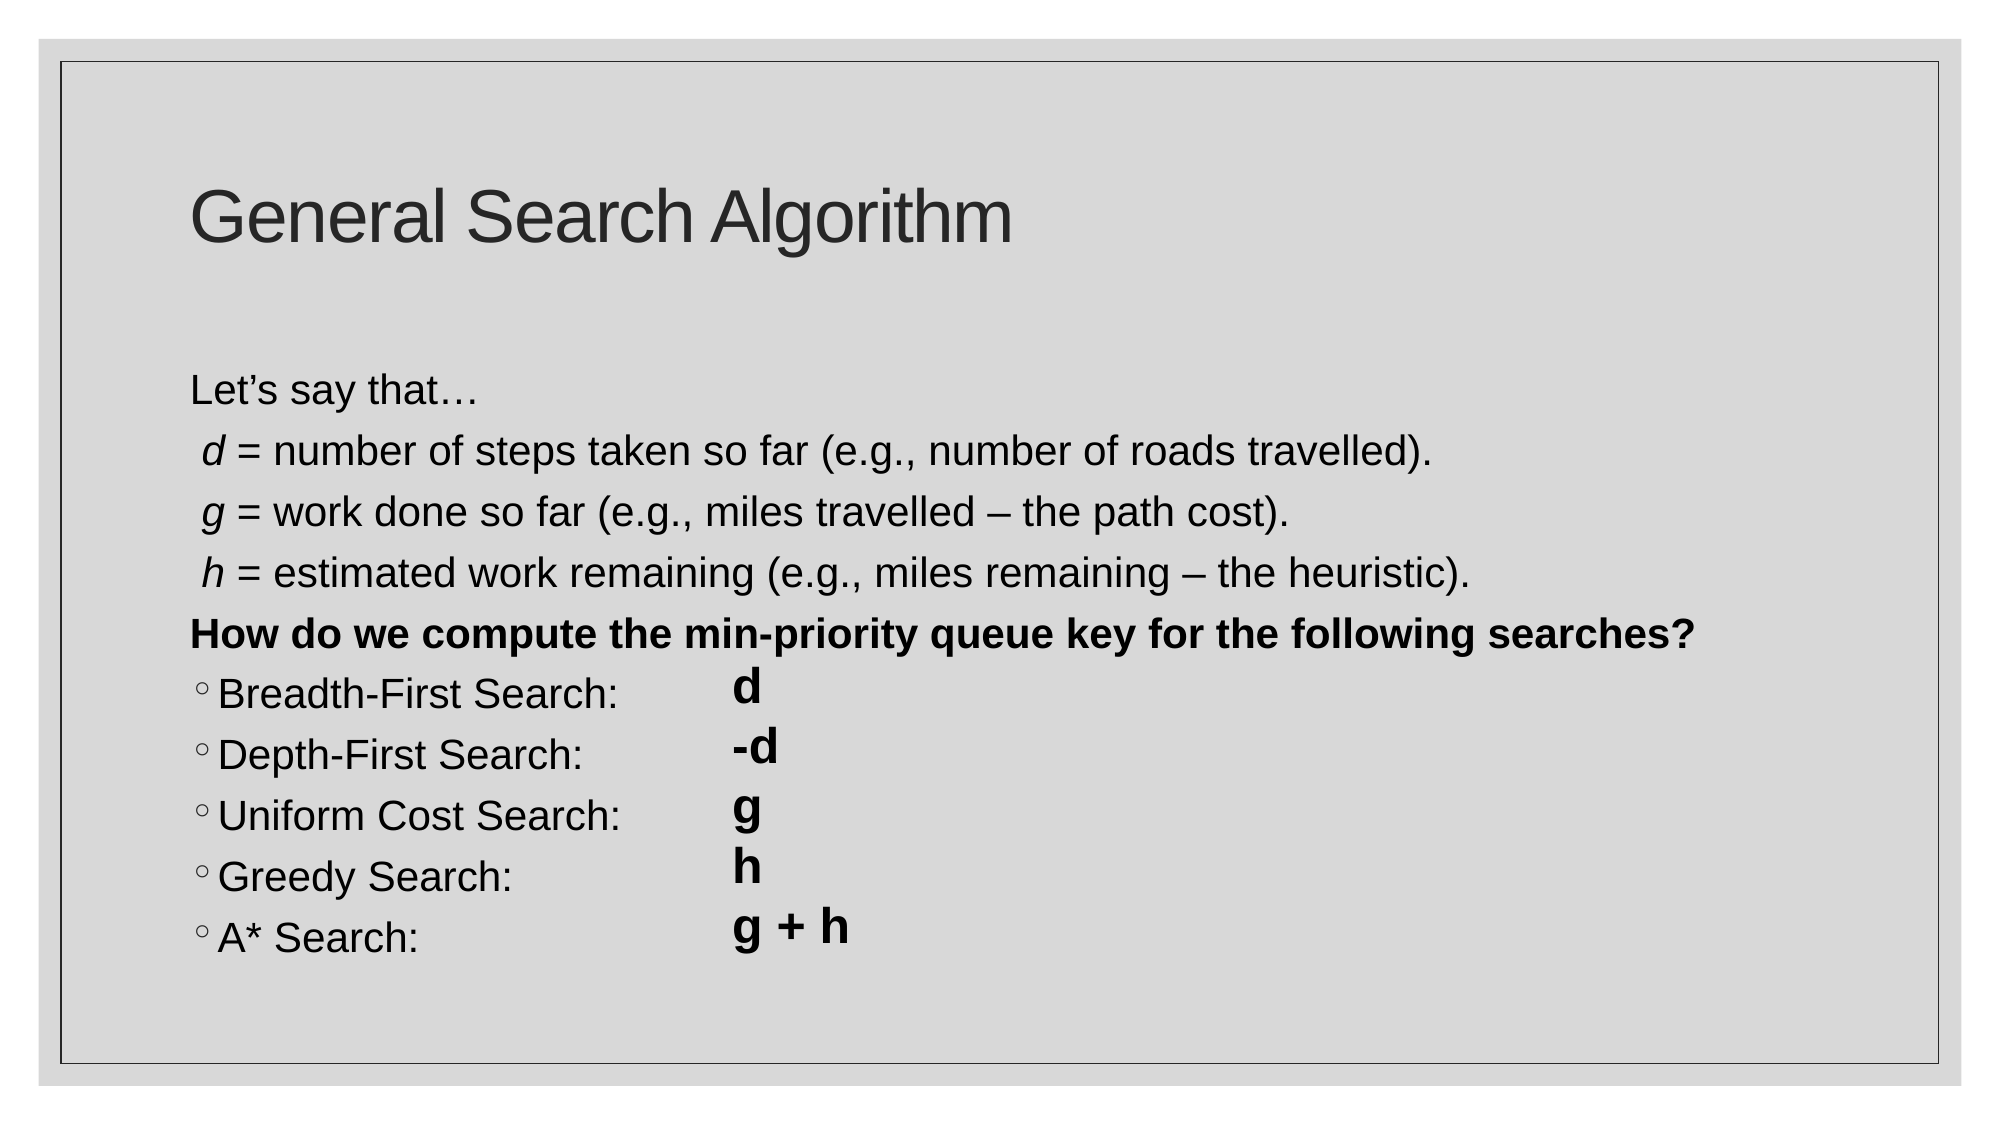

# General Search Algorithm

Let’s say that…
 d = number of steps taken so far (e.g., number of roads travelled).
 g = work done so far (e.g., miles travelled – the path cost).
 h = estimated work remaining (e.g., miles remaining – the heuristic).
How do we compute the min-priority queue key for the following searches?
Breadth-First Search:
Depth-First Search:
Uniform Cost Search:
Greedy Search:
A* Search:

 d
 -d
 g
 h
 g + h